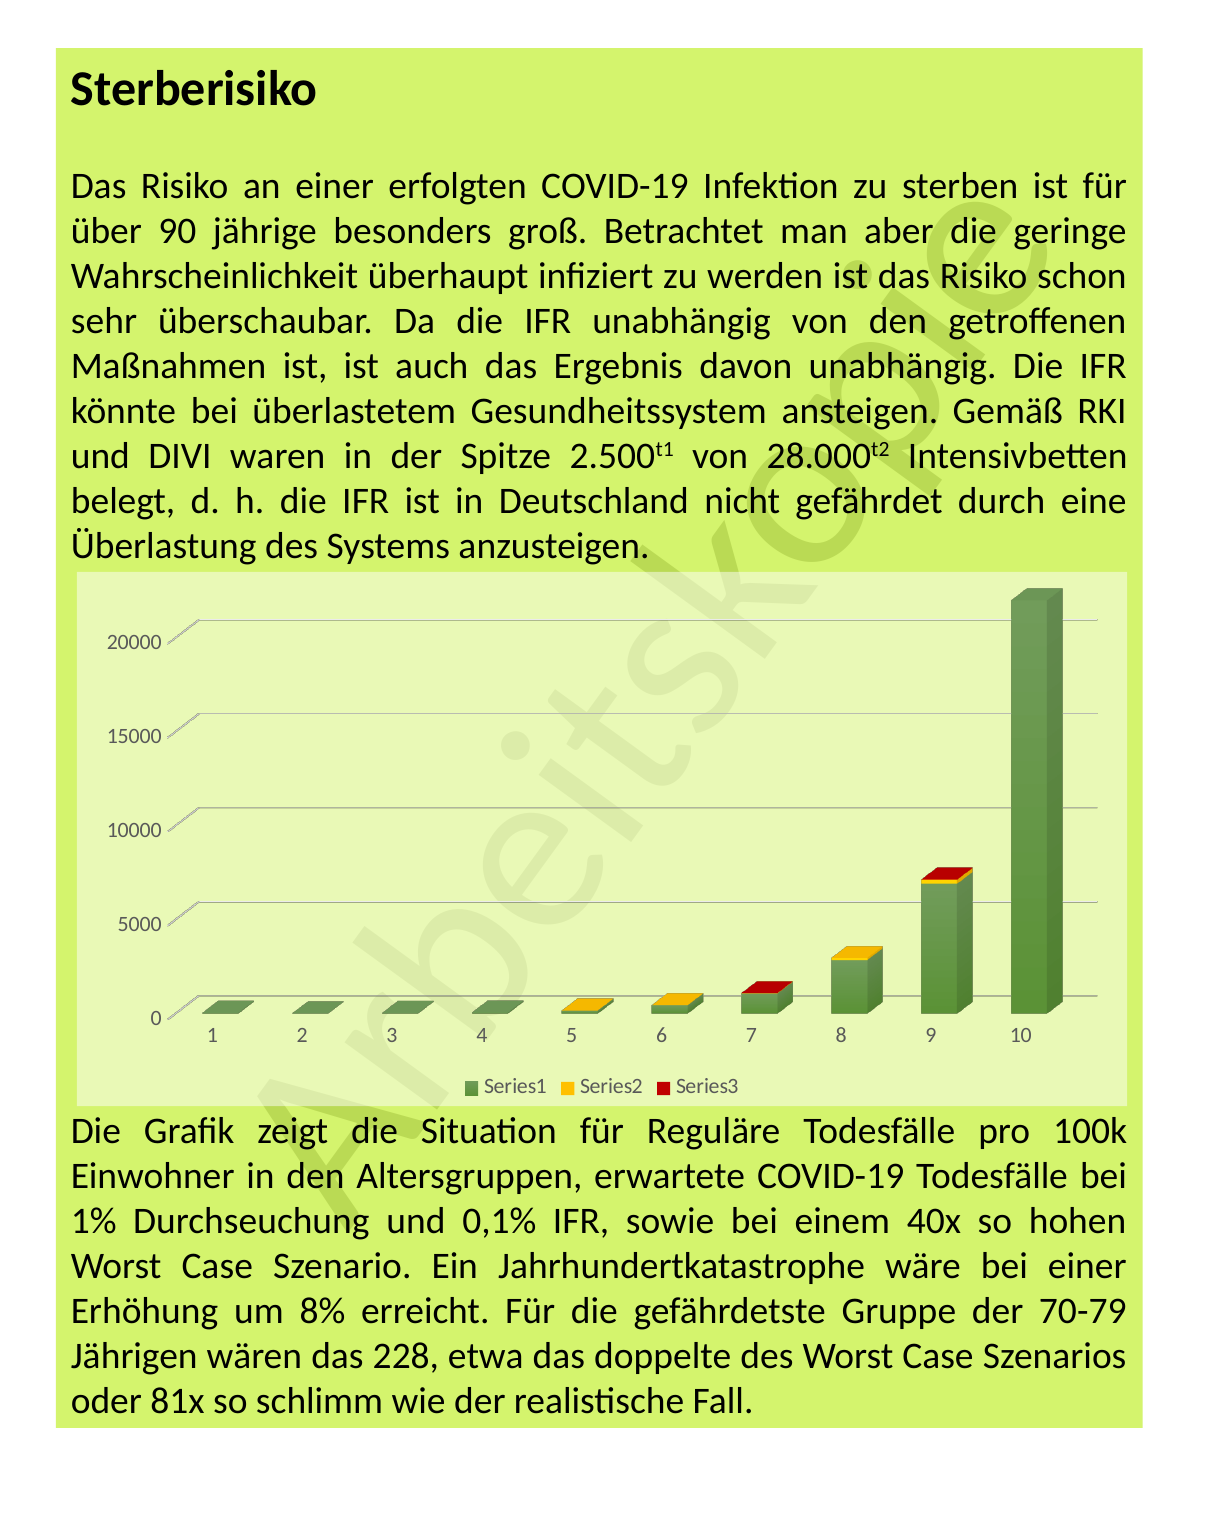

Sterberisiko

Das Risiko an einer erfolgten COVID-19 Infektion zu sterben ist für über 90 jährige besonders groß. Betrachtet man aber die geringe Wahrscheinlichkeit überhaupt infiziert zu werden ist das Risiko schon sehr überschaubar. Da die IFR unabhängig von den getroffenen Maßnahmen ist, ist auch das Ergebnis davon unabhängig. Die IFR könnte bei überlastetem Gesundheitssystem ansteigen. Gemäß RKI und DIVI waren in der Spitze 2.500t1 von 28.000t2 Intensivbetten belegt, d. h. die IFR ist in Deutschland nicht gefährdet durch eine Überlastung des Systems anzusteigen.

Die Grafik zeigt die Situation für Reguläre Todesfälle pro 100k Einwohner in den Altersgruppen, erwartete COVID-19 Todesfälle bei 1% Durchseuchung und 0,1% IFR, sowie bei einem 40x so hohen Worst Case Szenario. Ein Jahrhundertkatastrophe wäre bei einer Erhöhung um 8% erreicht. Für die gefährdetste Gruppe der 70-79 Jährigen wären das 228, etwa das doppelte des Worst Case Szenarios oder 81x so schlimm wie der realistische Fall.

[unsupported chart]